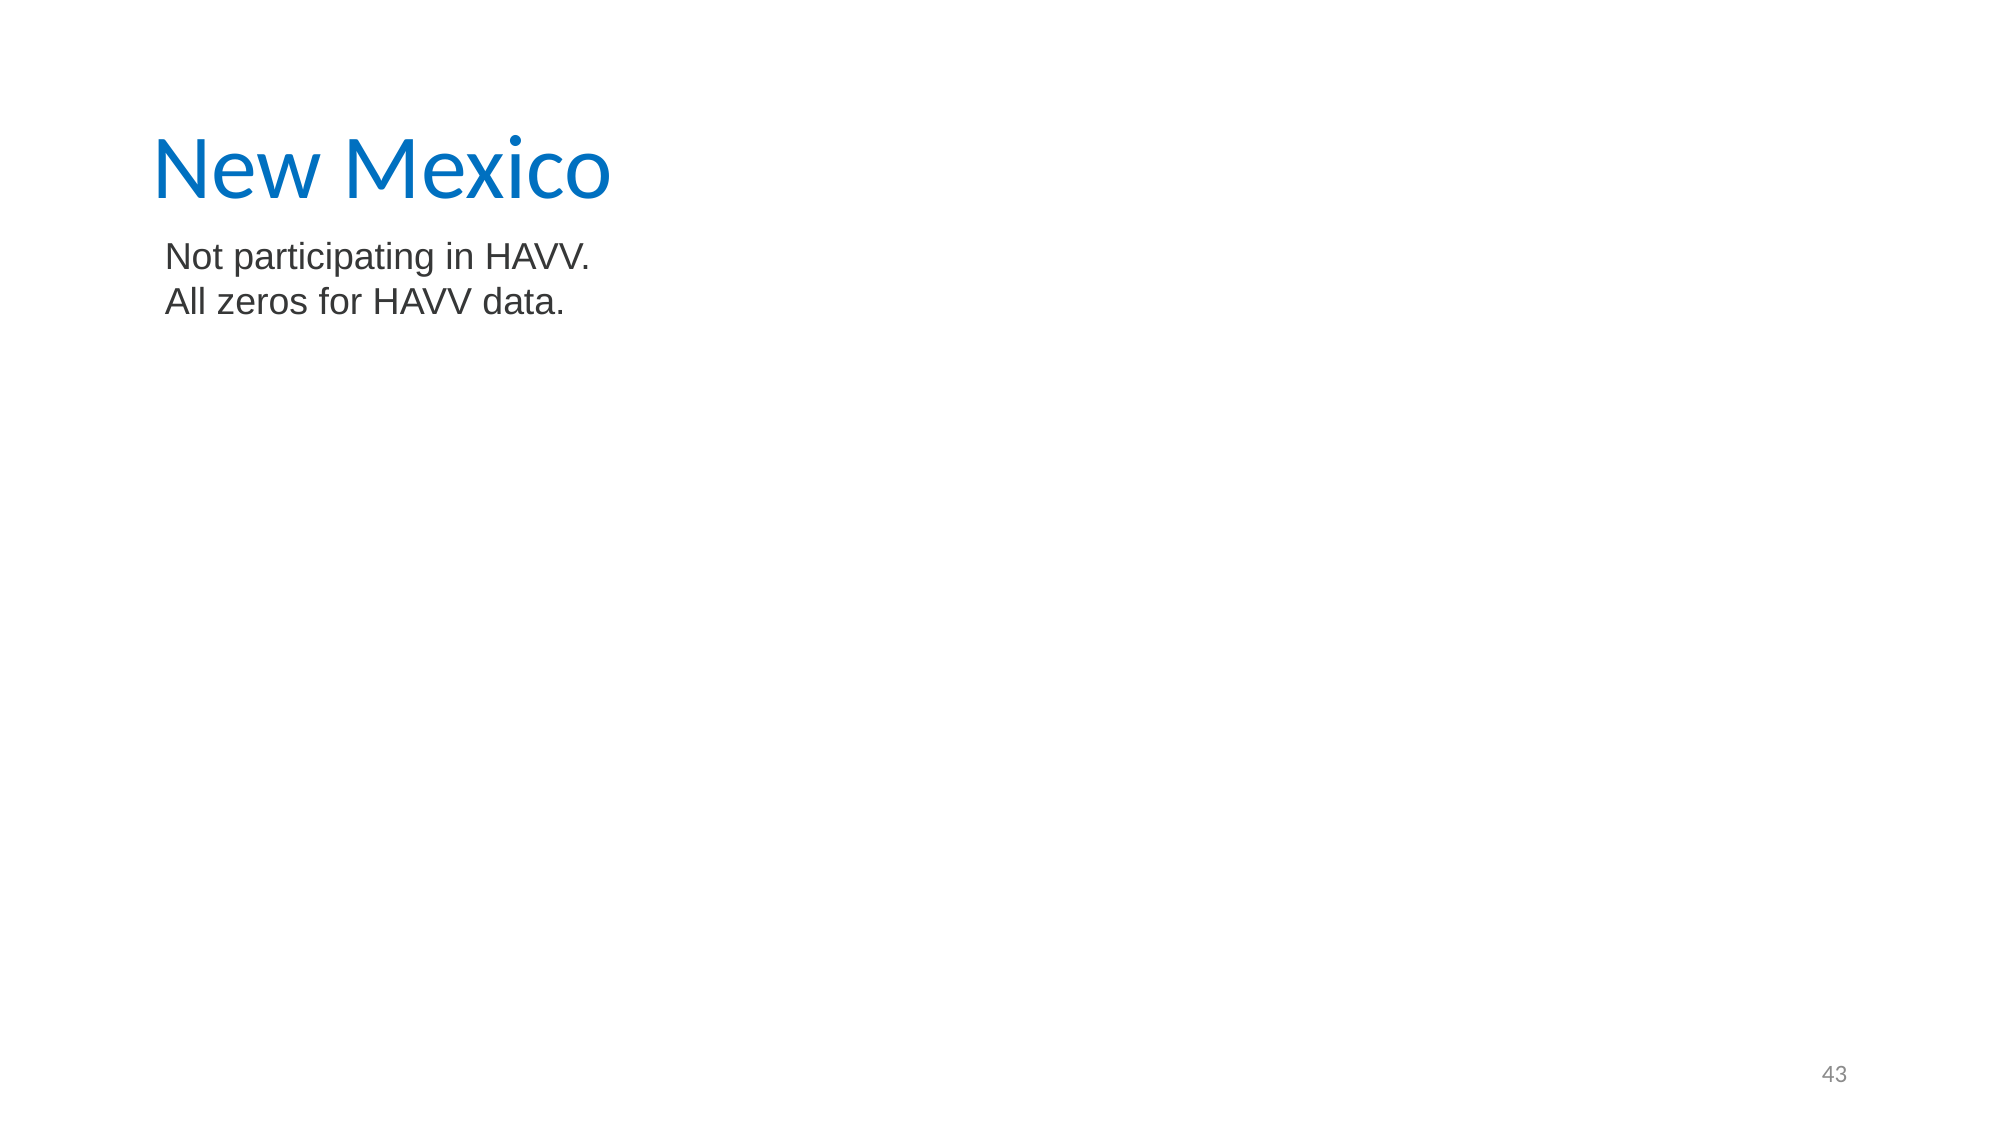

# New Mexico
Not participating in HAVV.
All zeros for HAVV data.
43